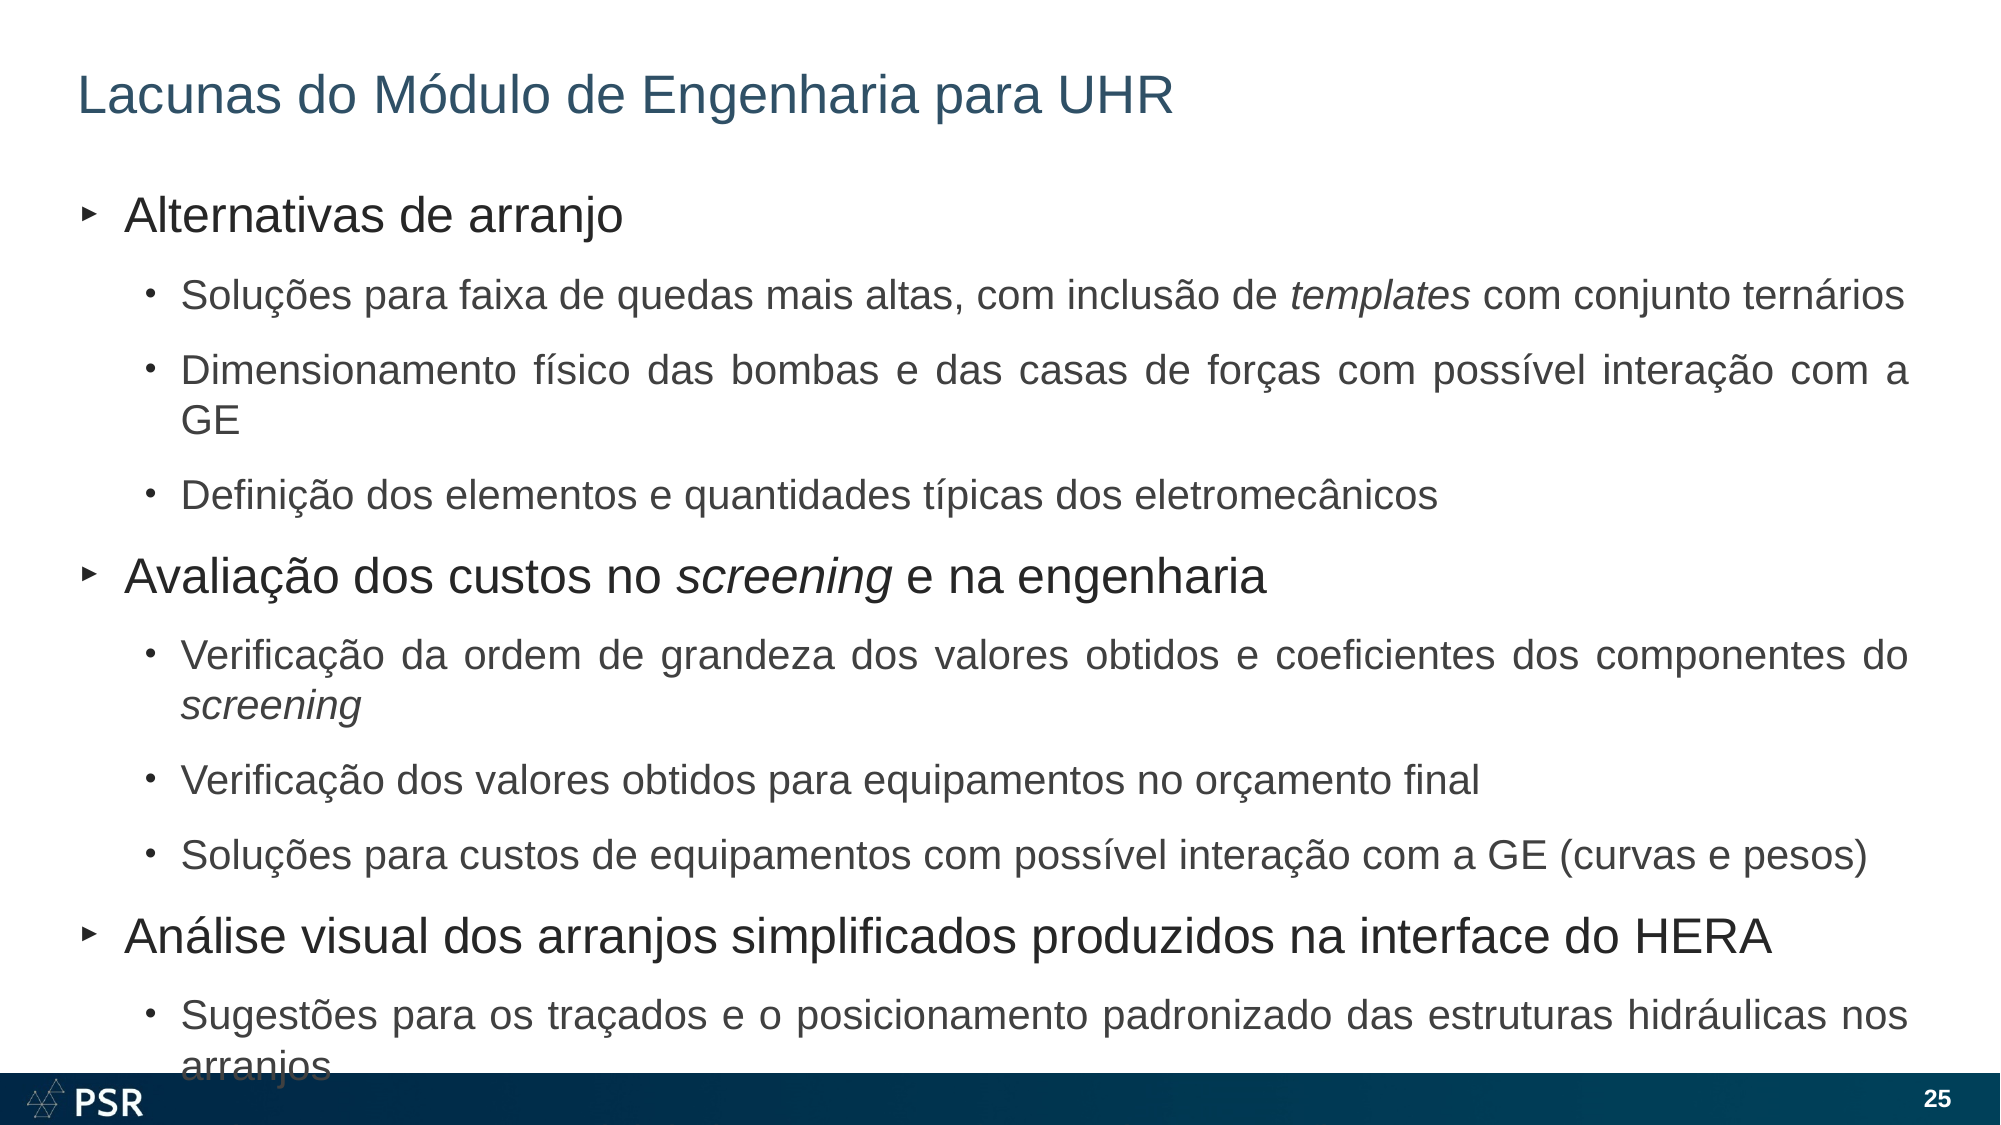

# Lacunas do Módulo de Engenharia para UHR
Alternativas de arranjo
Soluções para faixa de quedas mais altas, com inclusão de templates com conjunto ternários
Dimensionamento físico das bombas e das casas de forças com possível interação com a GE
Definição dos elementos e quantidades típicas dos eletromecânicos
Avaliação dos custos no screening e na engenharia
Verificação da ordem de grandeza dos valores obtidos e coeficientes dos componentes do screening
Verificação dos valores obtidos para equipamentos no orçamento final
Soluções para custos de equipamentos com possível interação com a GE (curvas e pesos)
Análise visual dos arranjos simplificados produzidos na interface do HERA
Sugestões para os traçados e o posicionamento padronizado das estruturas hidráulicas nos arranjos
Soluções para o material da barragem em função da topografia

25